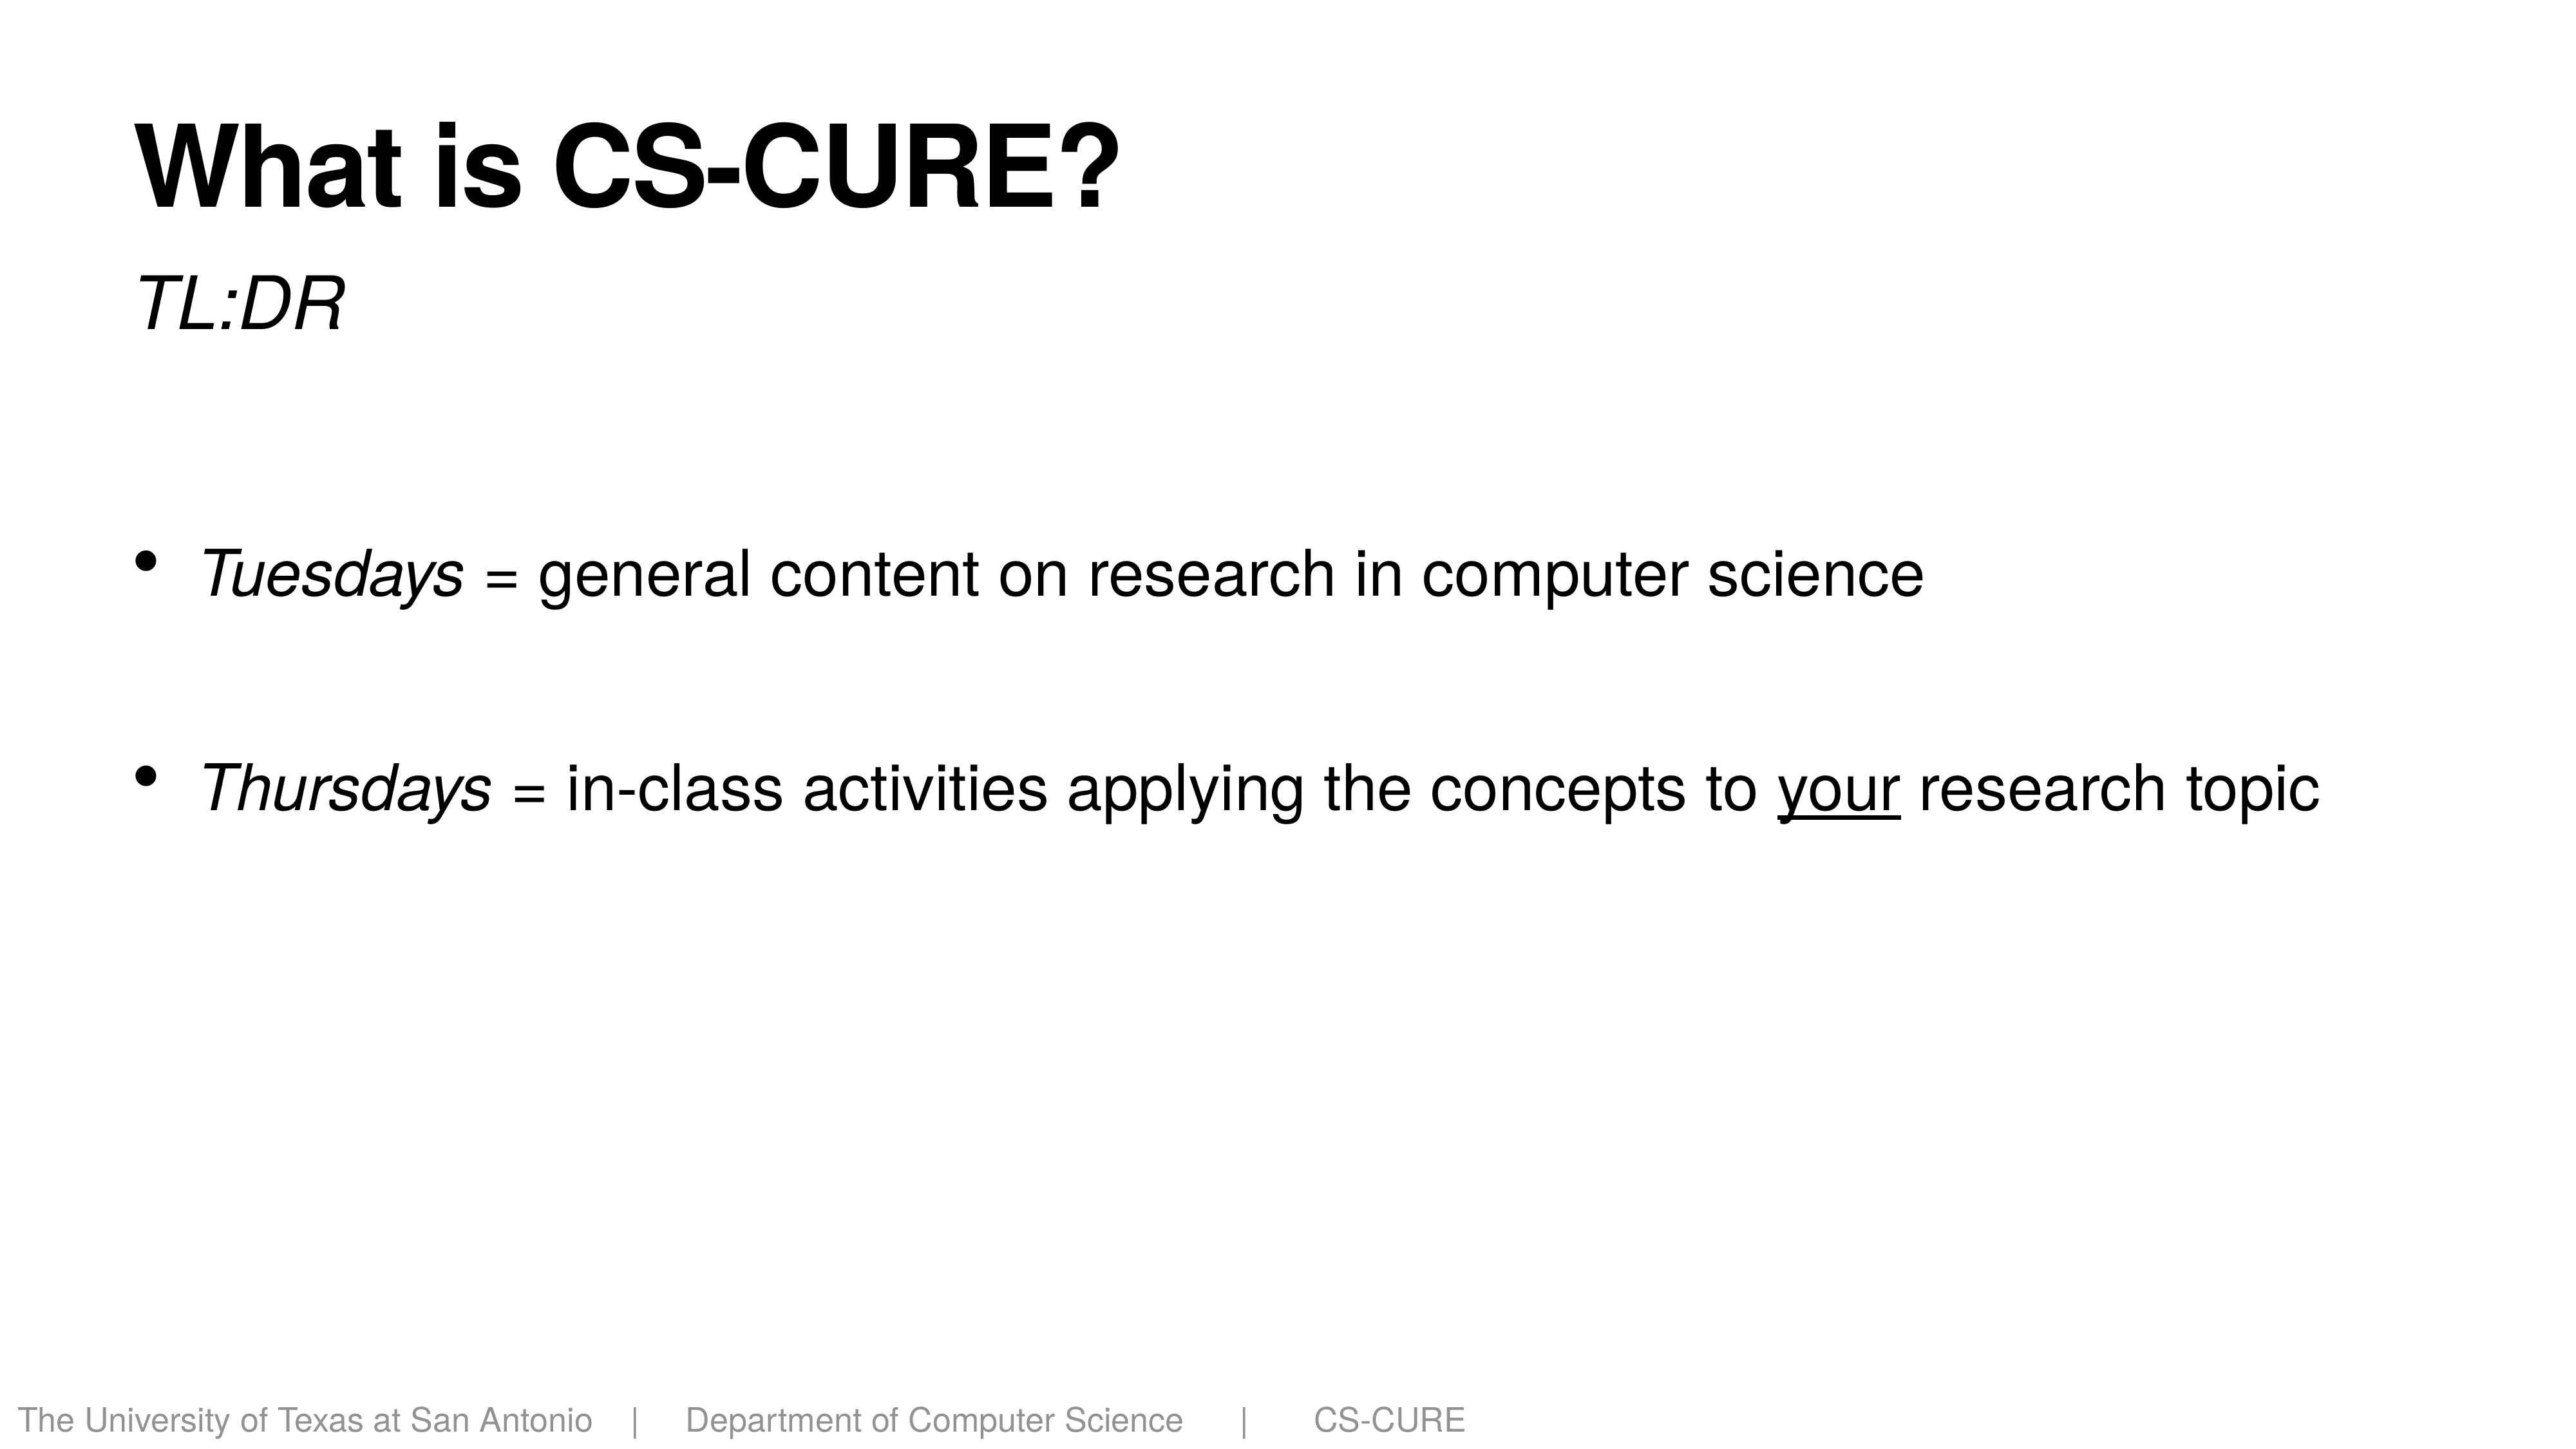

# What is CS-CURE?
TL:DR
Tuesdays = general content on research in computer science
Thursdays = in-class activities applying the concepts to your research topic
23